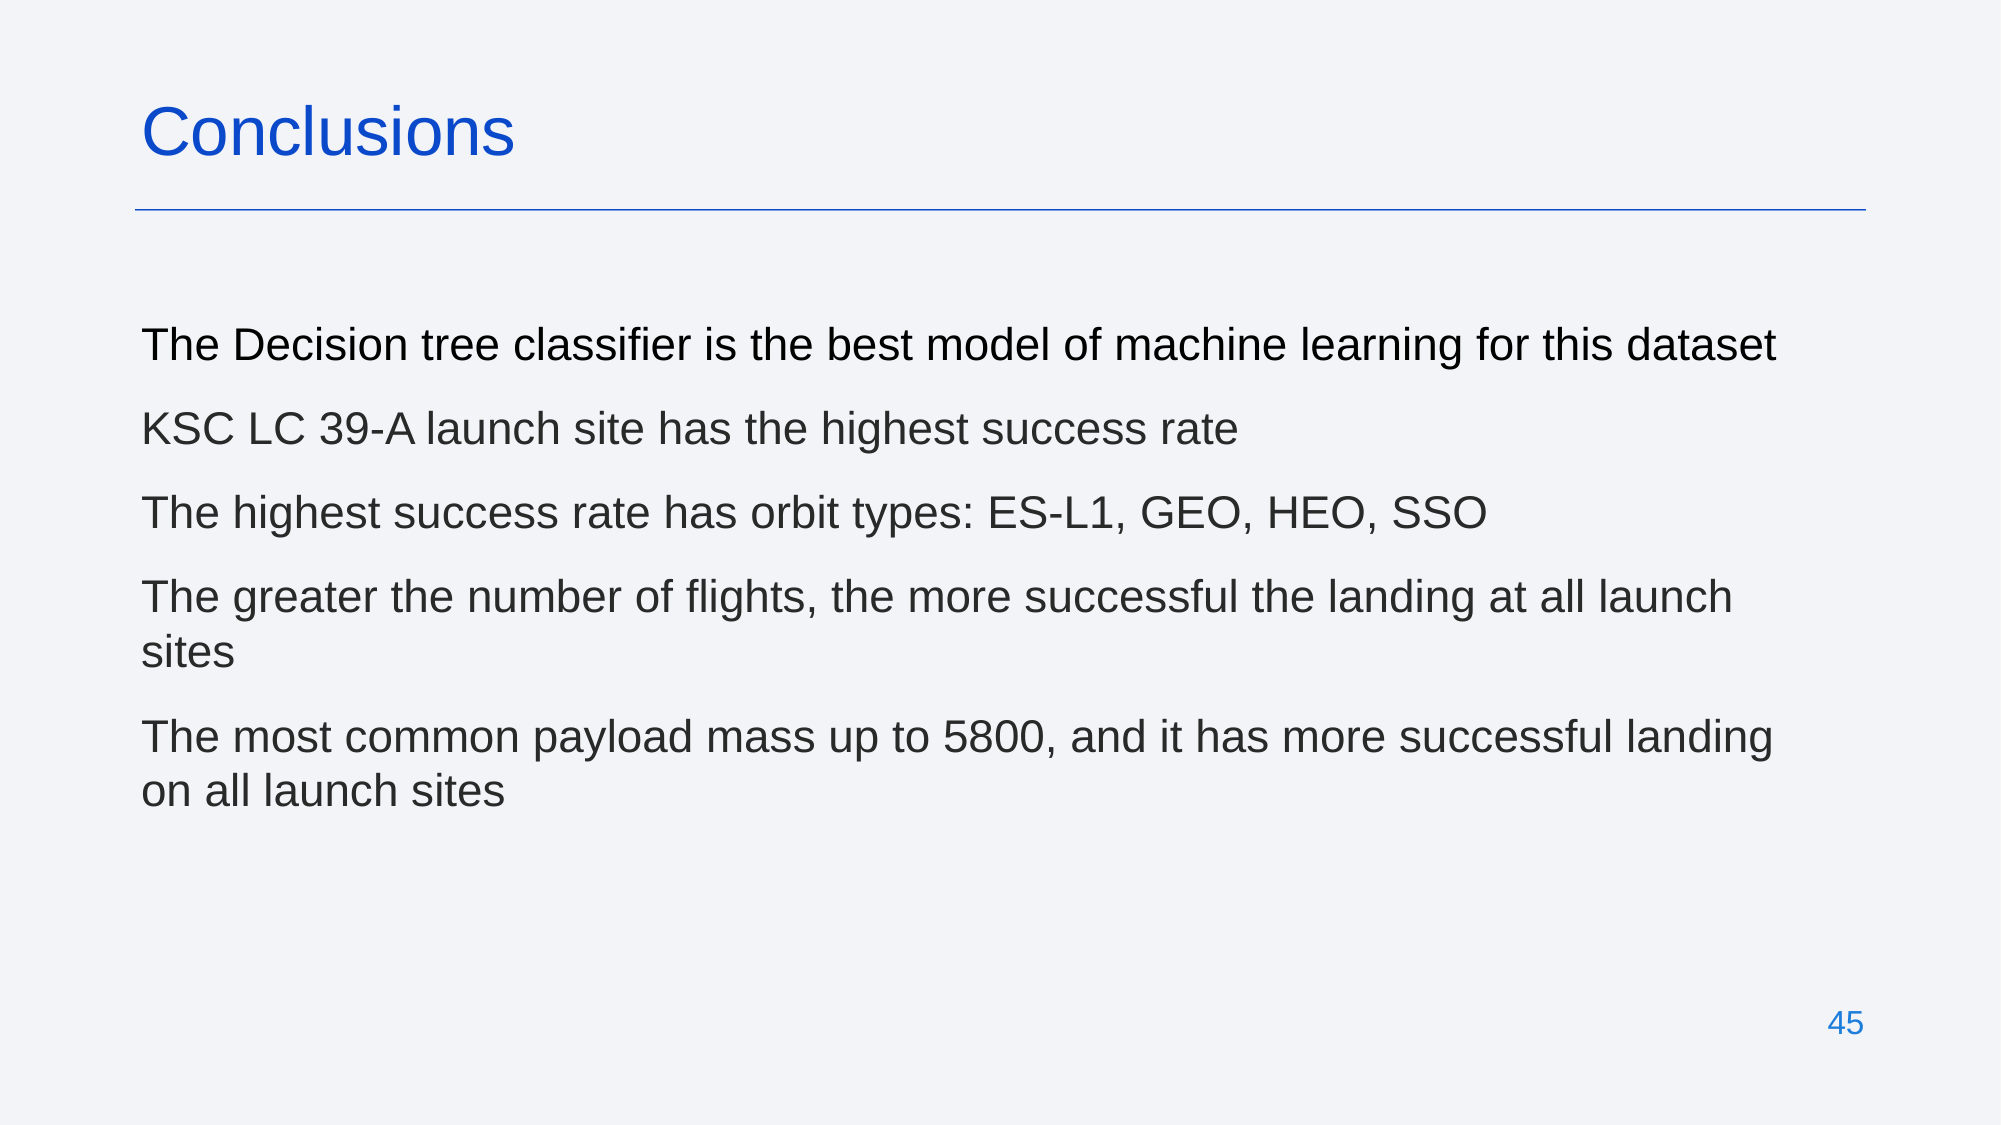

Conclusions
The Decision tree classifier is the best model of machine learning for this dataset
KSC LC 39-A launch site has the highest success rate
The highest success rate has orbit types: ES-L1, GEO, HEO, SSO
The greater the number of flights, the more successful the landing at all launch sites
The most common payload mass up to 5800, and it has more successful landing on all launch sites

45